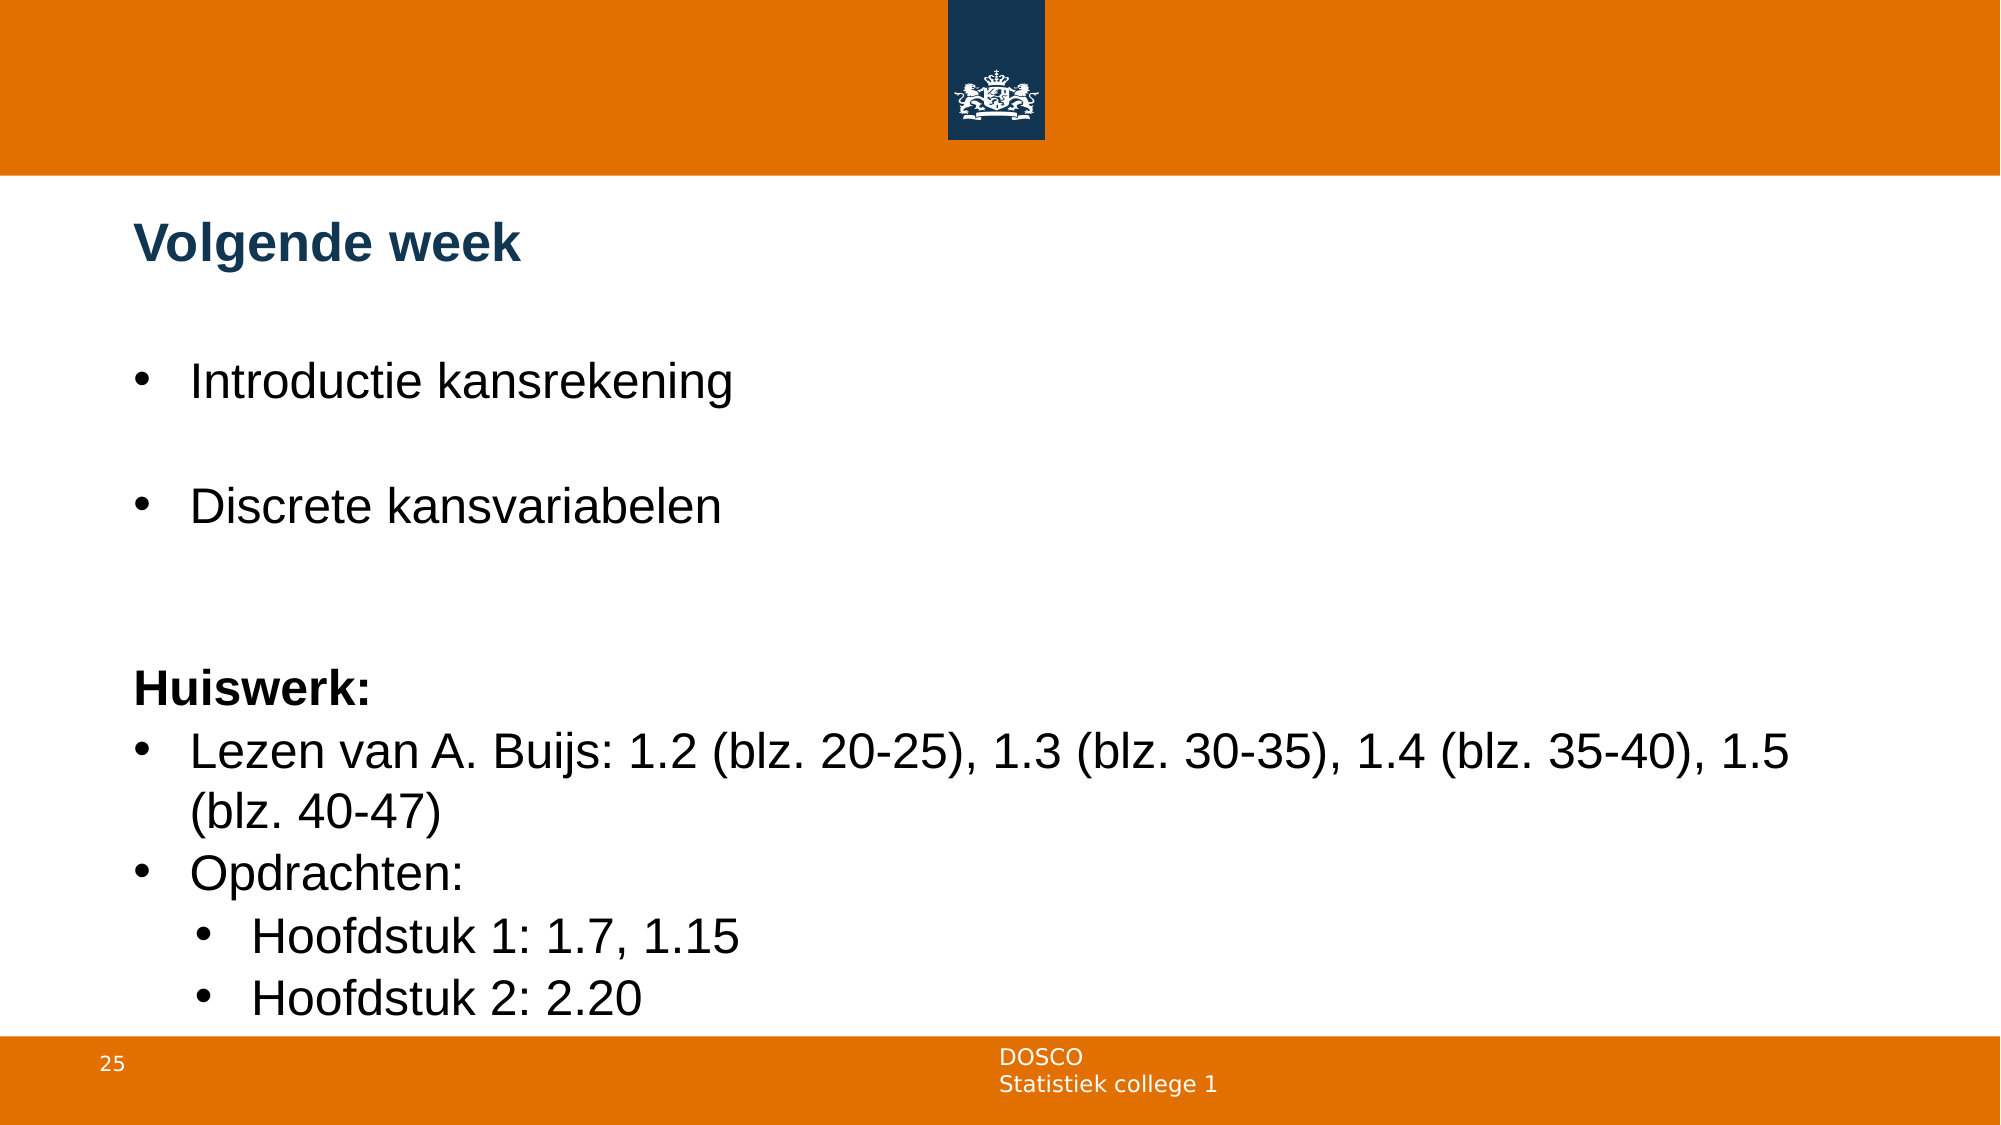

# Volgende week

Introductie kansrekening

Discrete kansvariabelen

Huiswerk:
Lezen van A. Buijs: 1.2 (blz. 20-25), 1.3 (blz. 30-35), 1.4 (blz. 35-40), 1.5 (blz. 40-47)
Opdrachten:
Hoofdstuk 1: 1.7, 1.15
Hoofdstuk 2: 2.20